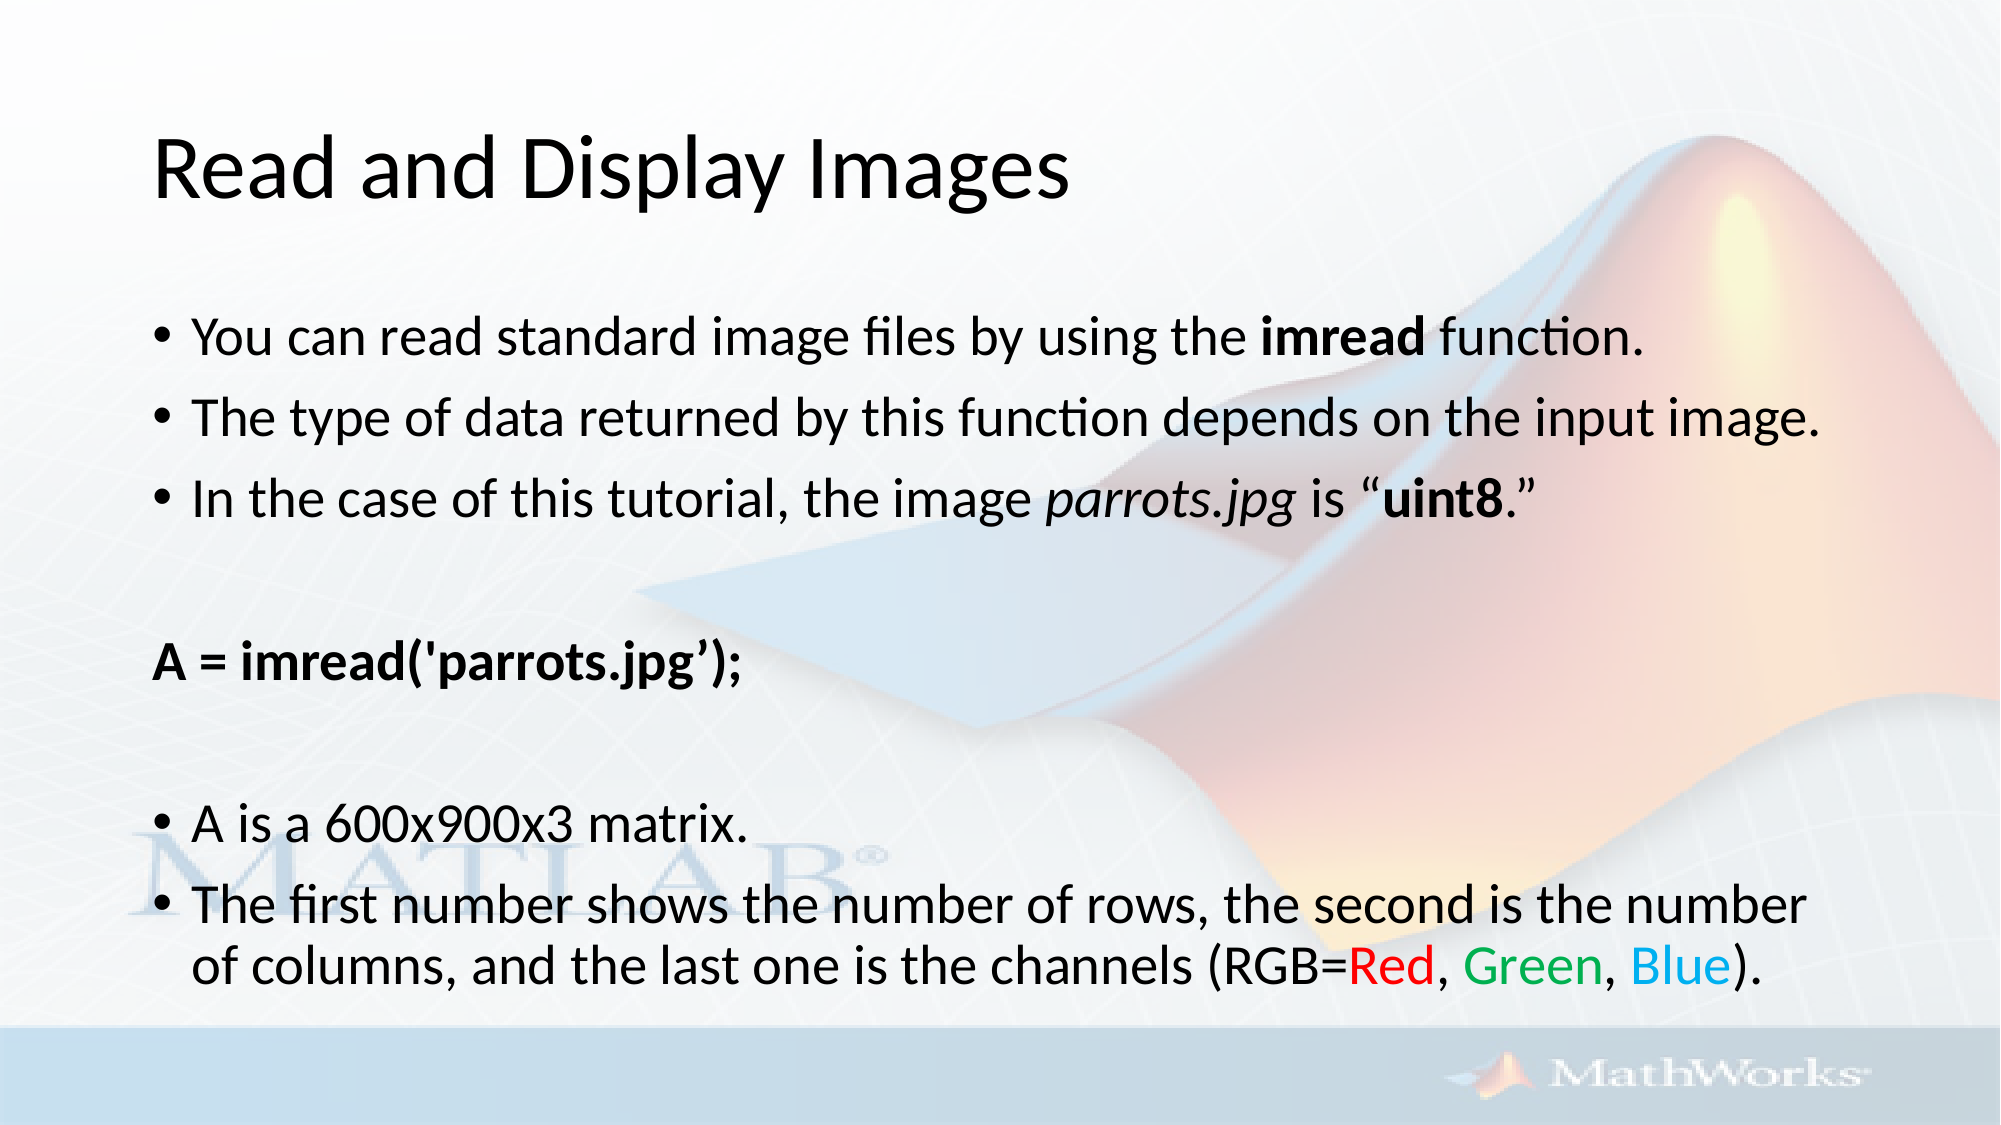

# Read and Display Images
You can read standard image files by using the imread function.
The type of data returned by this function depends on the input image.
In the case of this tutorial, the image parrots.jpg is “uint8.”

A = imread('parrots.jpg’);

A is a 600x900x3 matrix.
The first number shows the number of rows, the second is the number of columns, and the last one is the channels (RGB=Red, Green, Blue).